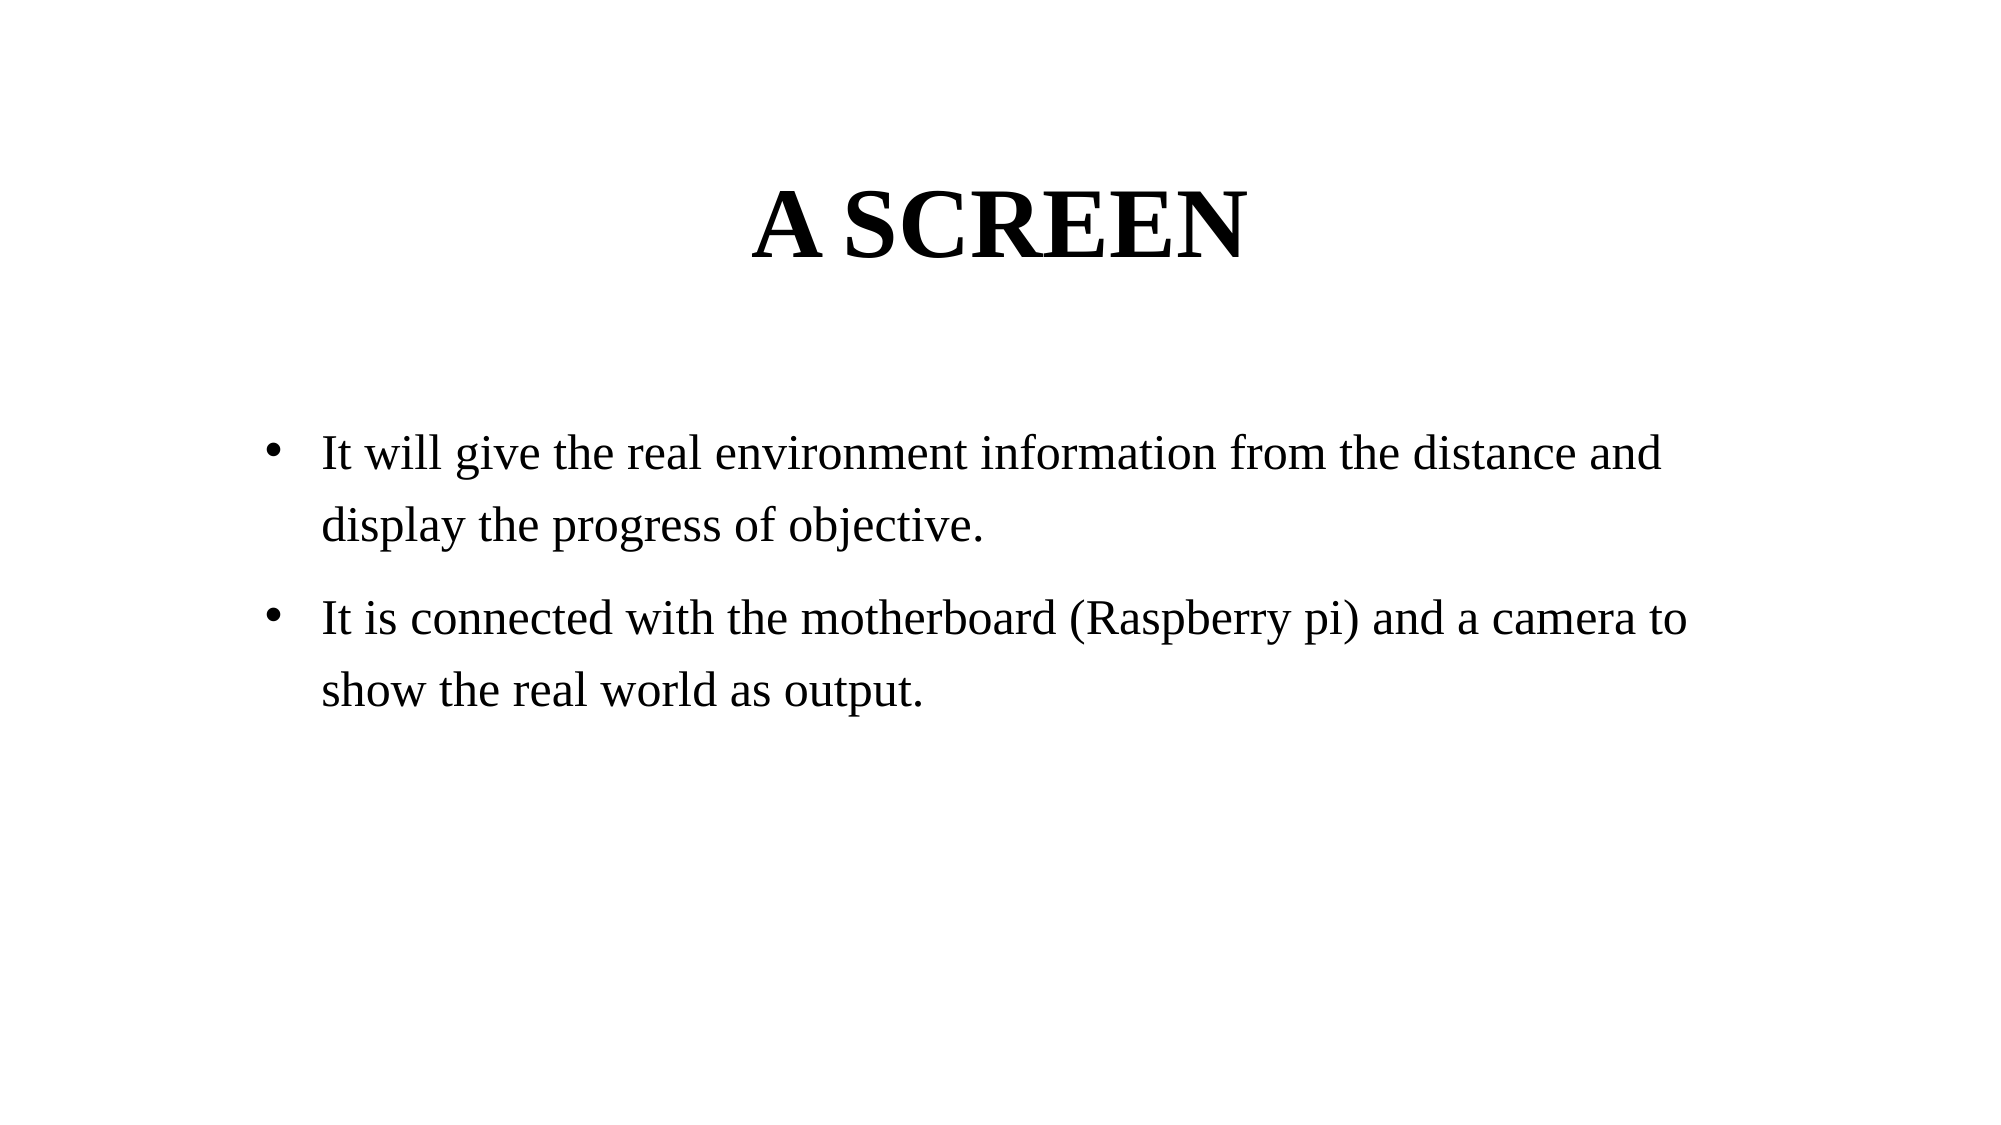

# A Screen
It will give the real environment information from the distance and display the progress of objective.
It is connected with the motherboard (Raspberry pi) and a camera to show the real world as output.